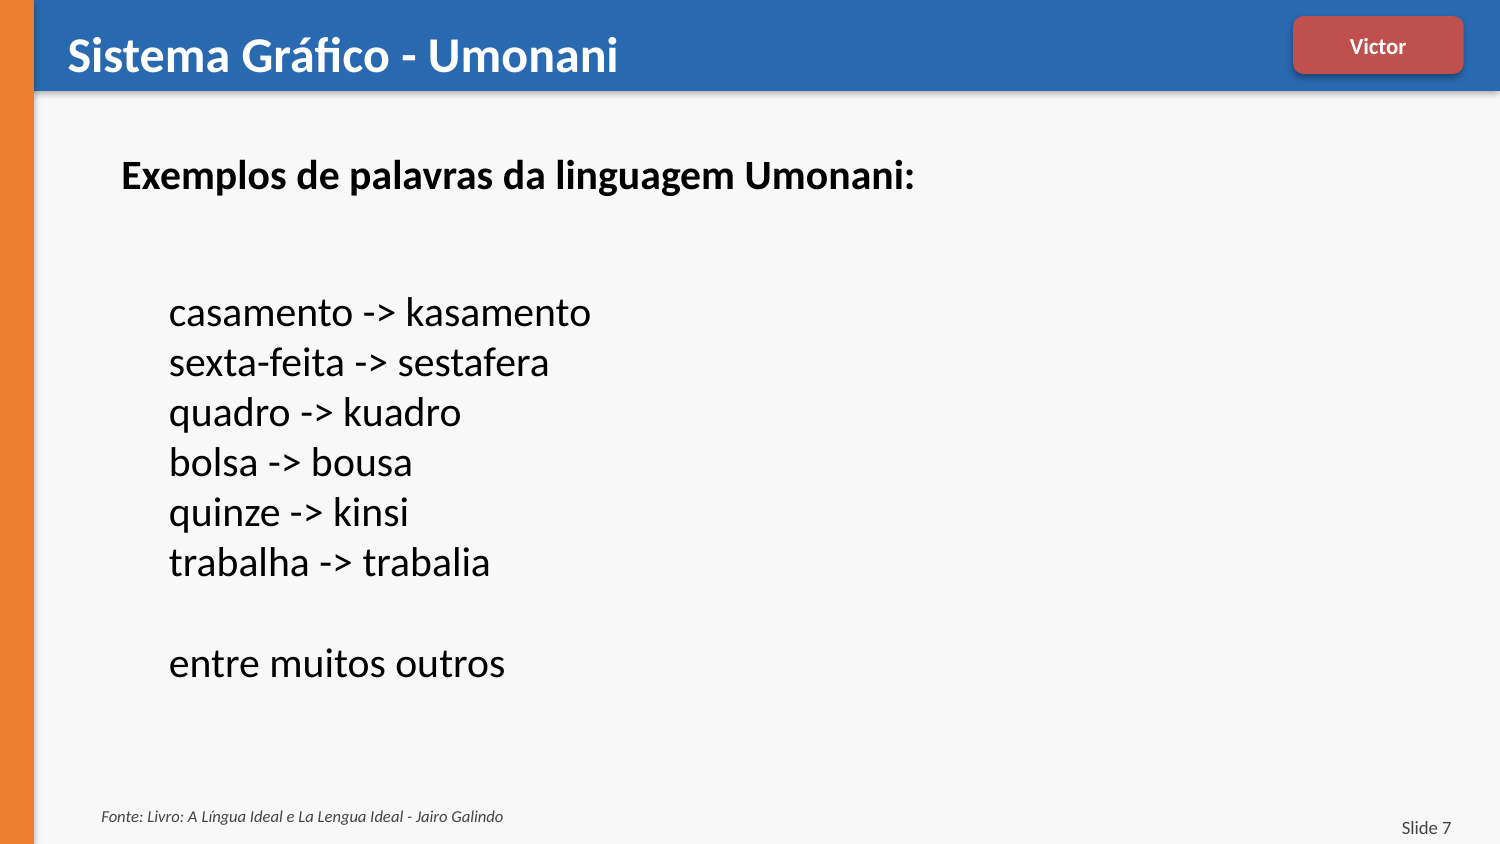

Sistema Gráfico - Umonani
Victor
Exemplos de palavras da linguagem Umonani:

casamento -> kasamento
sexta-feita -> sestafera
quadro -> kuadro
bolsa -> bousa
quinze -> kinsi
trabalha -> trabalia

entre muitos outros

Fonte: Livro: A Língua Ideal e La Lengua Ideal - Jairo Galindo
Slide 7